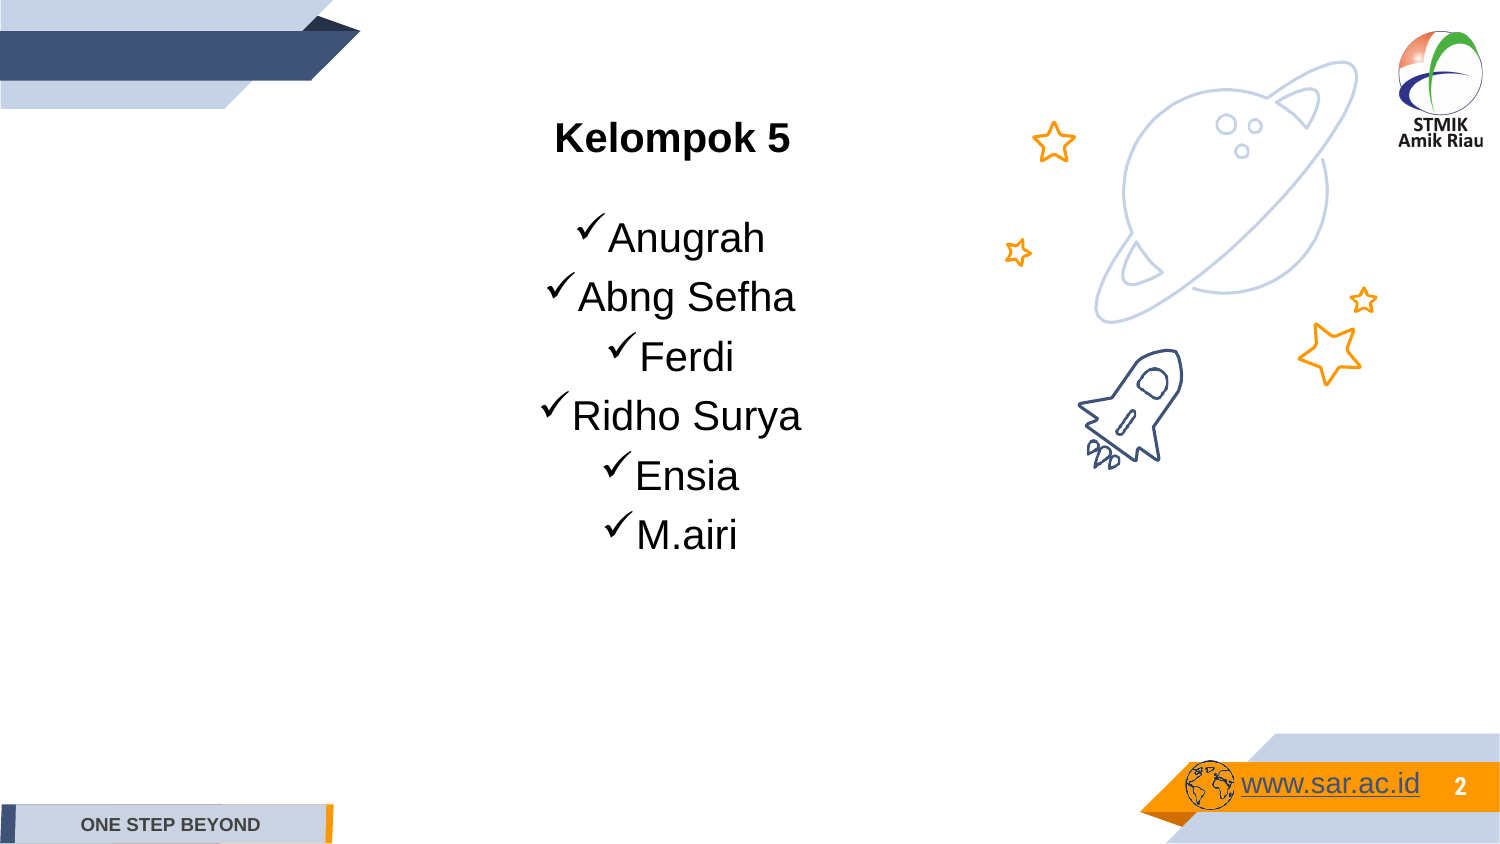

Kelompok 5
Anugrah
Abng Sefha
Ferdi
Ridho Surya
Ensia
M.airi
www.sar.ac.id
2
ONE STEP BEYOND